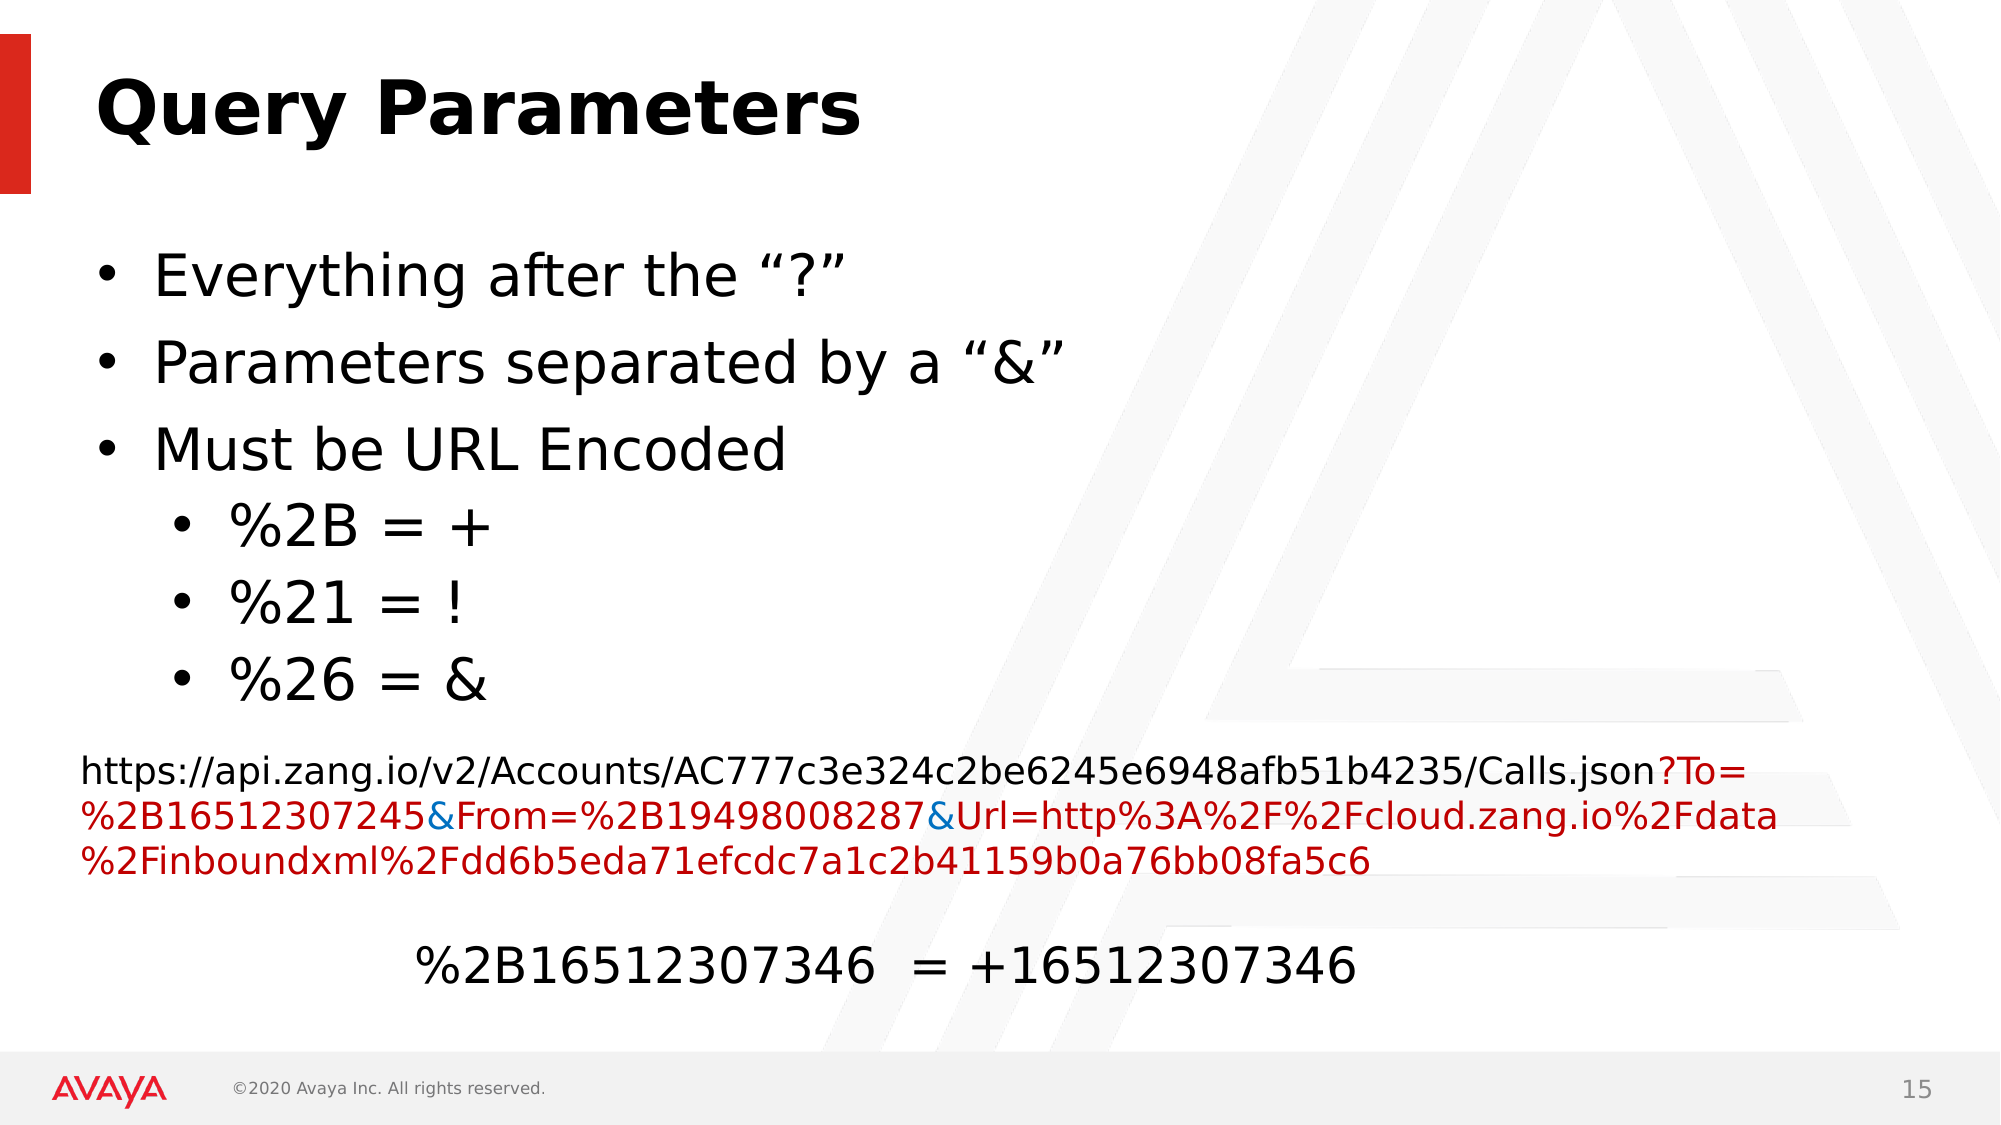

# Query Parameters
Everything after the “?”
Parameters separated by a “&”
Must be URL Encoded
%2B = +
%21 = !
%26 = &

https://api.zang.io/v2/Accounts/AC777c3e324c2be6245e6948afb51b4235/Calls.json?To=%2B16512307245&From=%2B19498008287&Url=http%3A%2F%2Fcloud.zang.io%2Fdata%2Finboundxml%2Fdd6b5eda71efcdc7a1c2b41159b0a76bb08fa5c6
%2B16512307346  = +16512307346